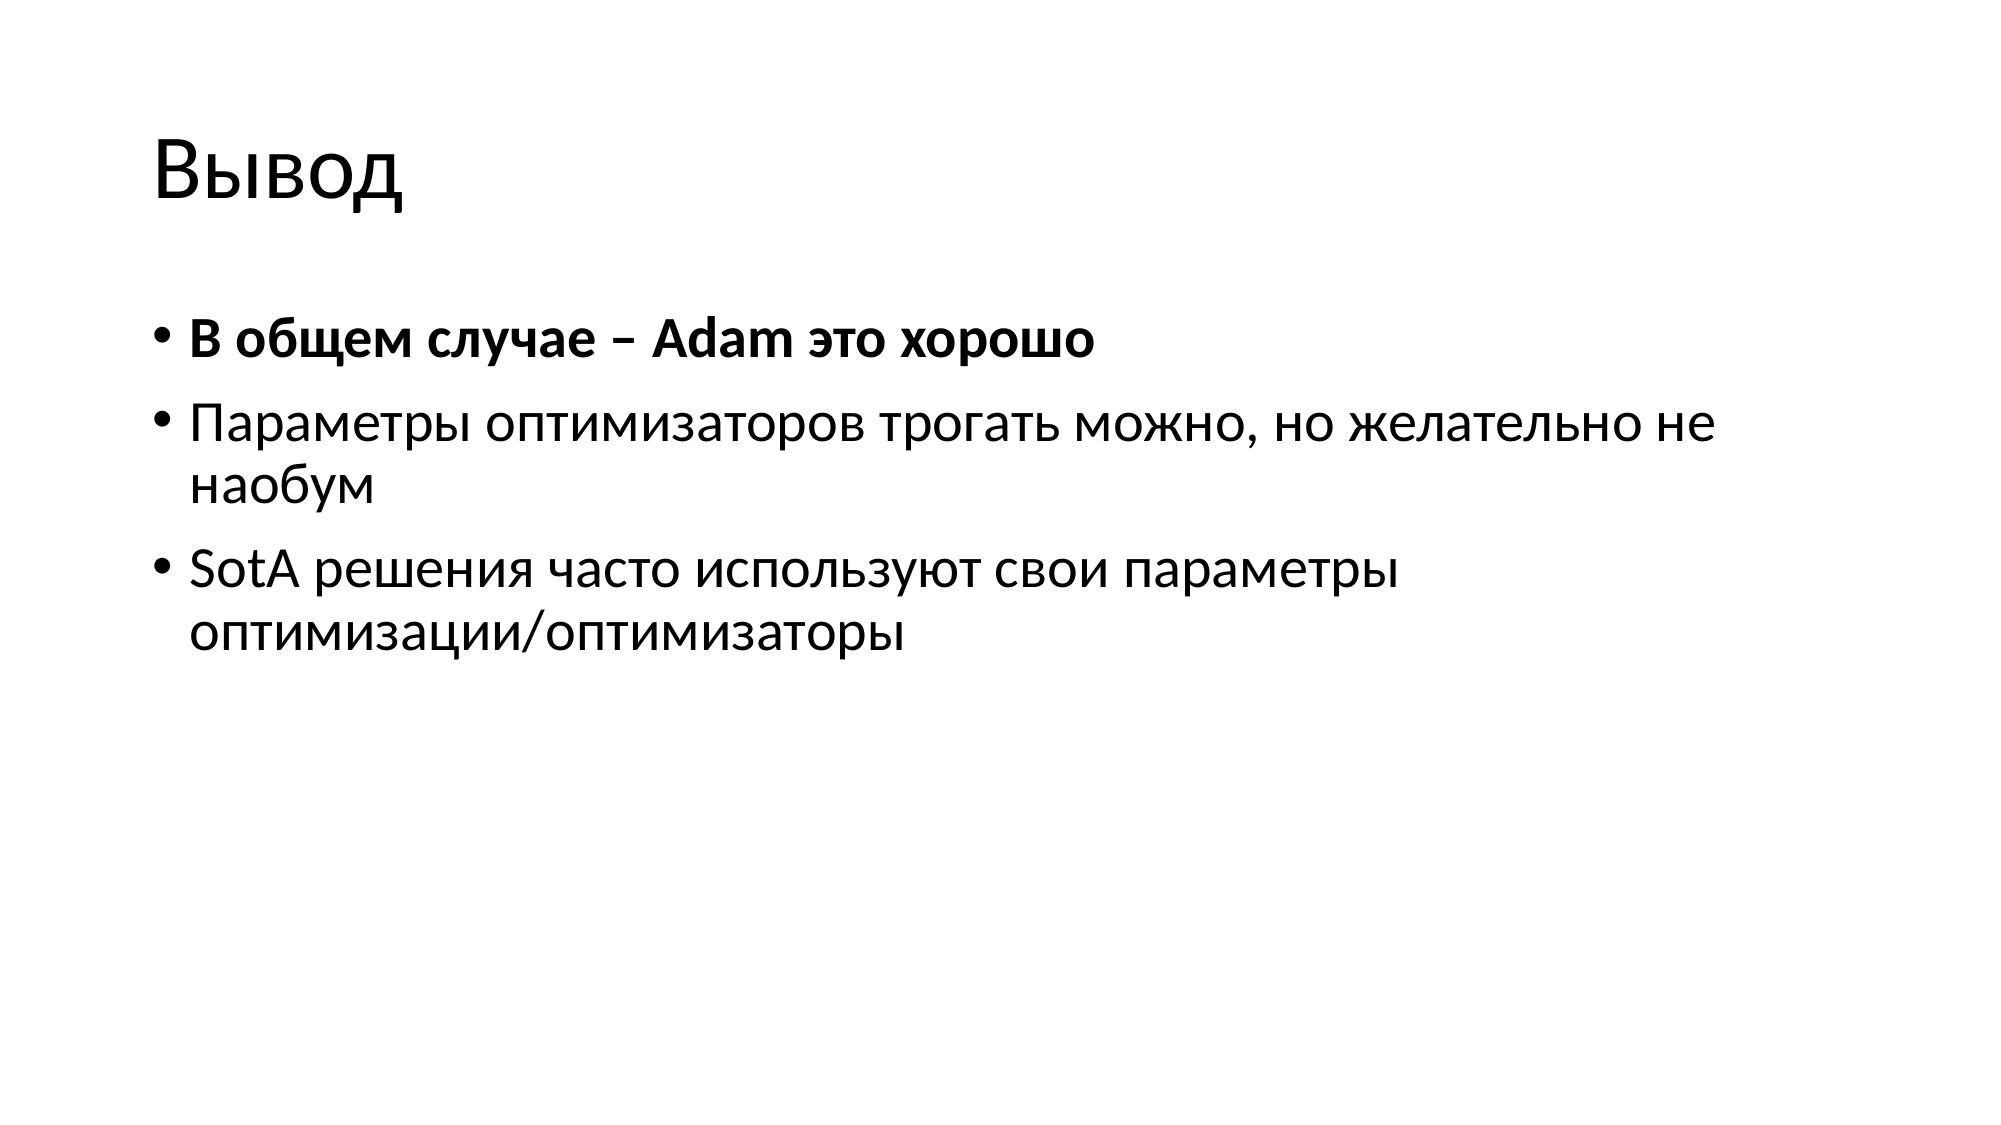

# Вывод
В общем случае – Adam это хорошо
Параметры оптимизаторов трогать можно, но желательно не наобум
SotA решения часто используют свои параметры оптимизации/оптимизаторы